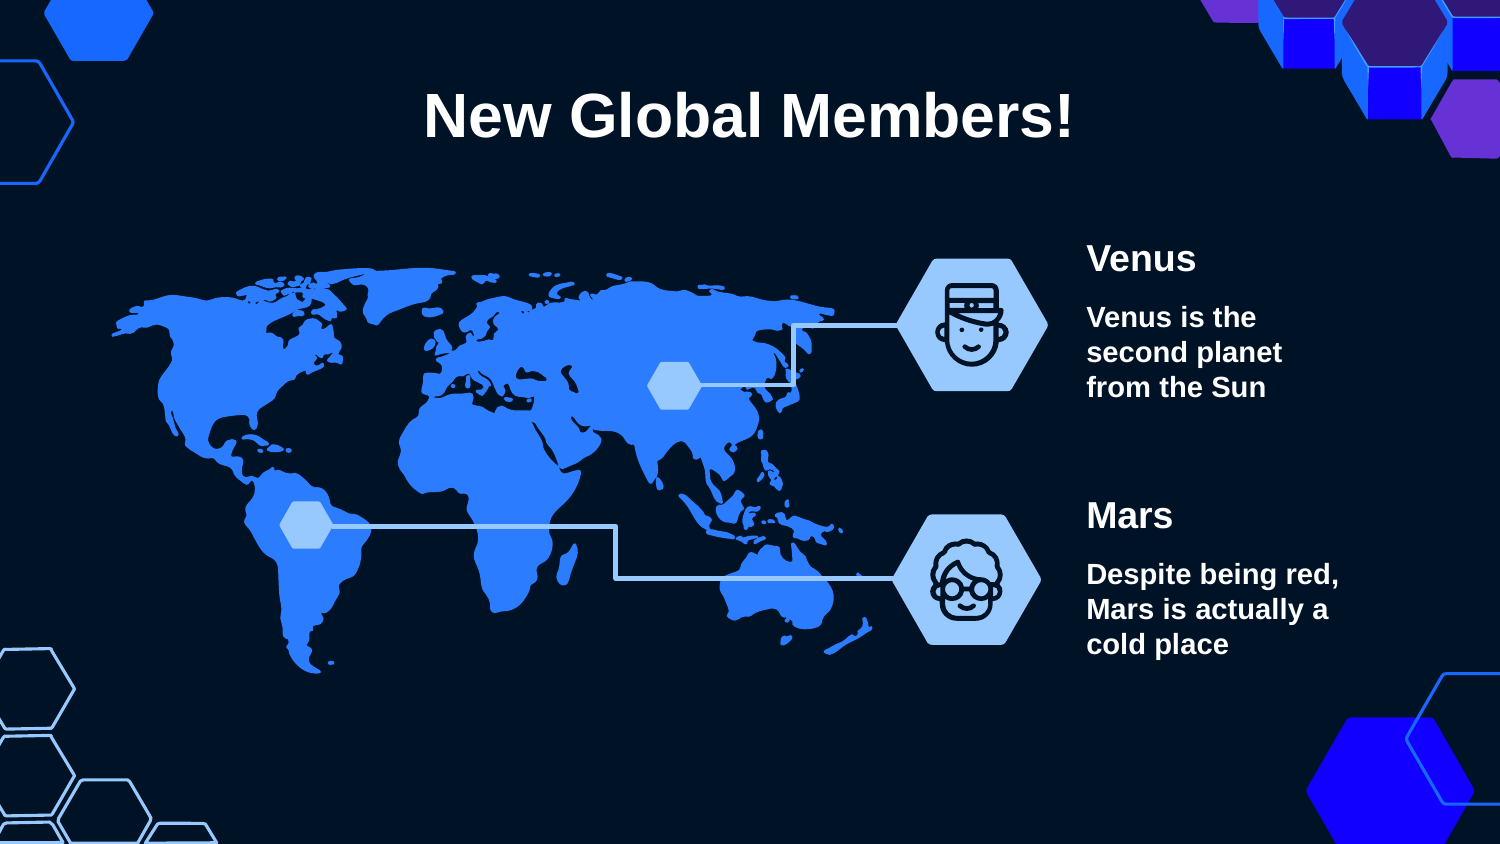

# New Global Members!
Venus

Venus is the second planet from the Sun
Mars

Despite being red, Mars is actually a cold place